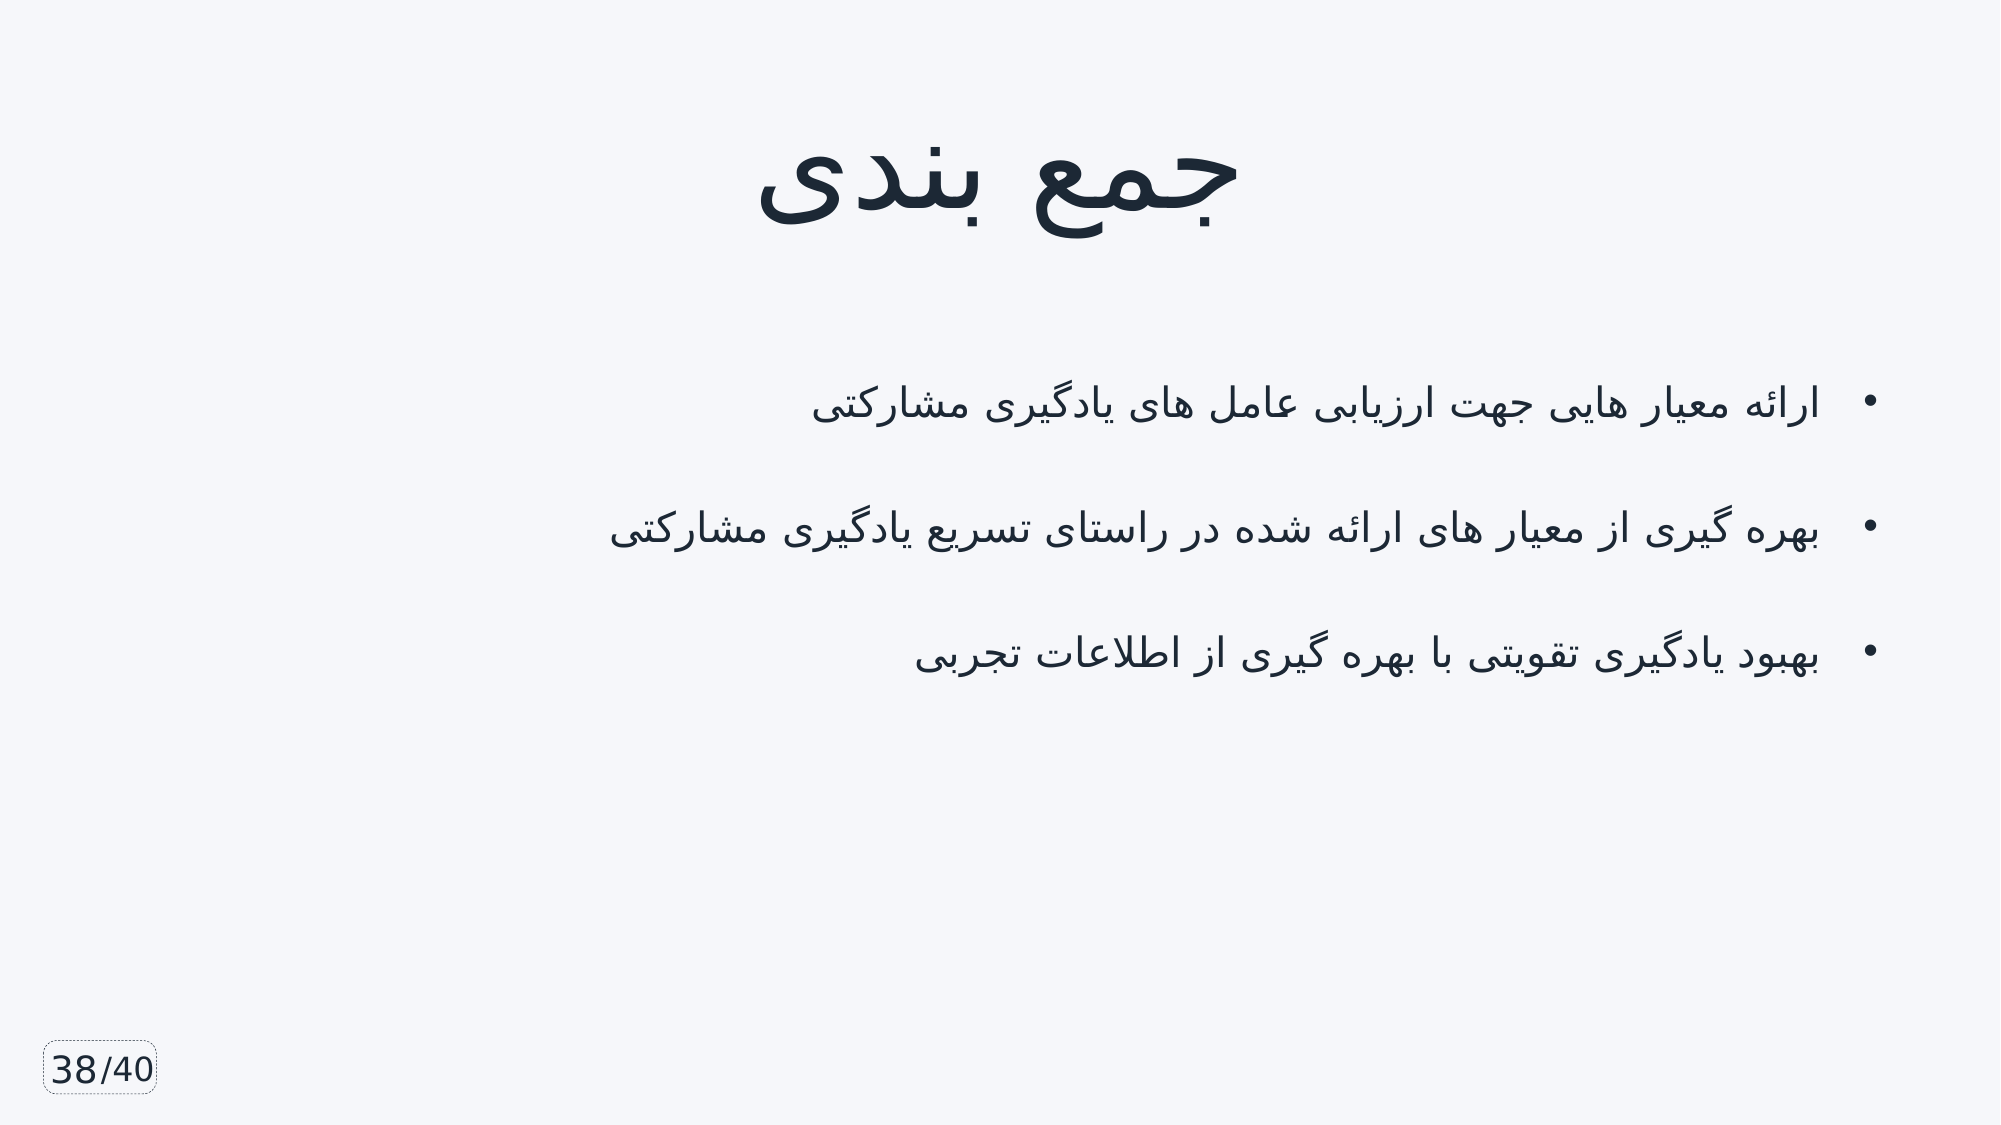

# جمع بندی
ارائه معیار هایی جهت ارزیابی عامل های یادگیری مشارکتی
بهره گیری از معیار های ارائه شده در راستای تسریع یادگیری مشارکتی
بهبود یادگیری تقویتی با بهره گیری از اطلاعات تجربی

38